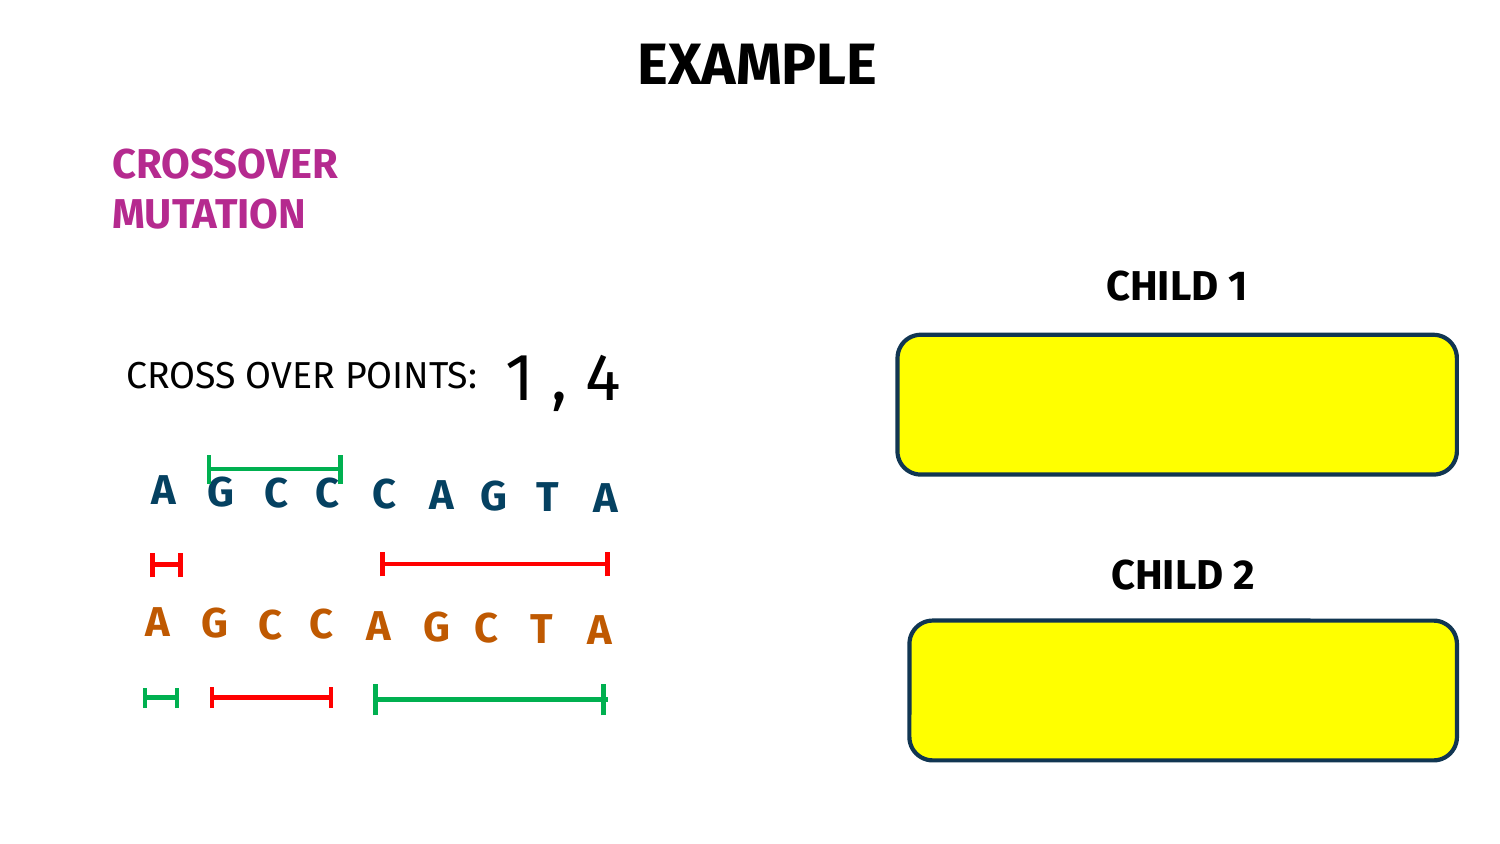

# EXAMPLE
CROSSOVER
MUTATION
CHILD 1
CROSS OVER POINTS:

1 , 4
A
G
C
C
C
A
G
T
A
CHILD 2
A
G
C
C
A
G
C
T
A